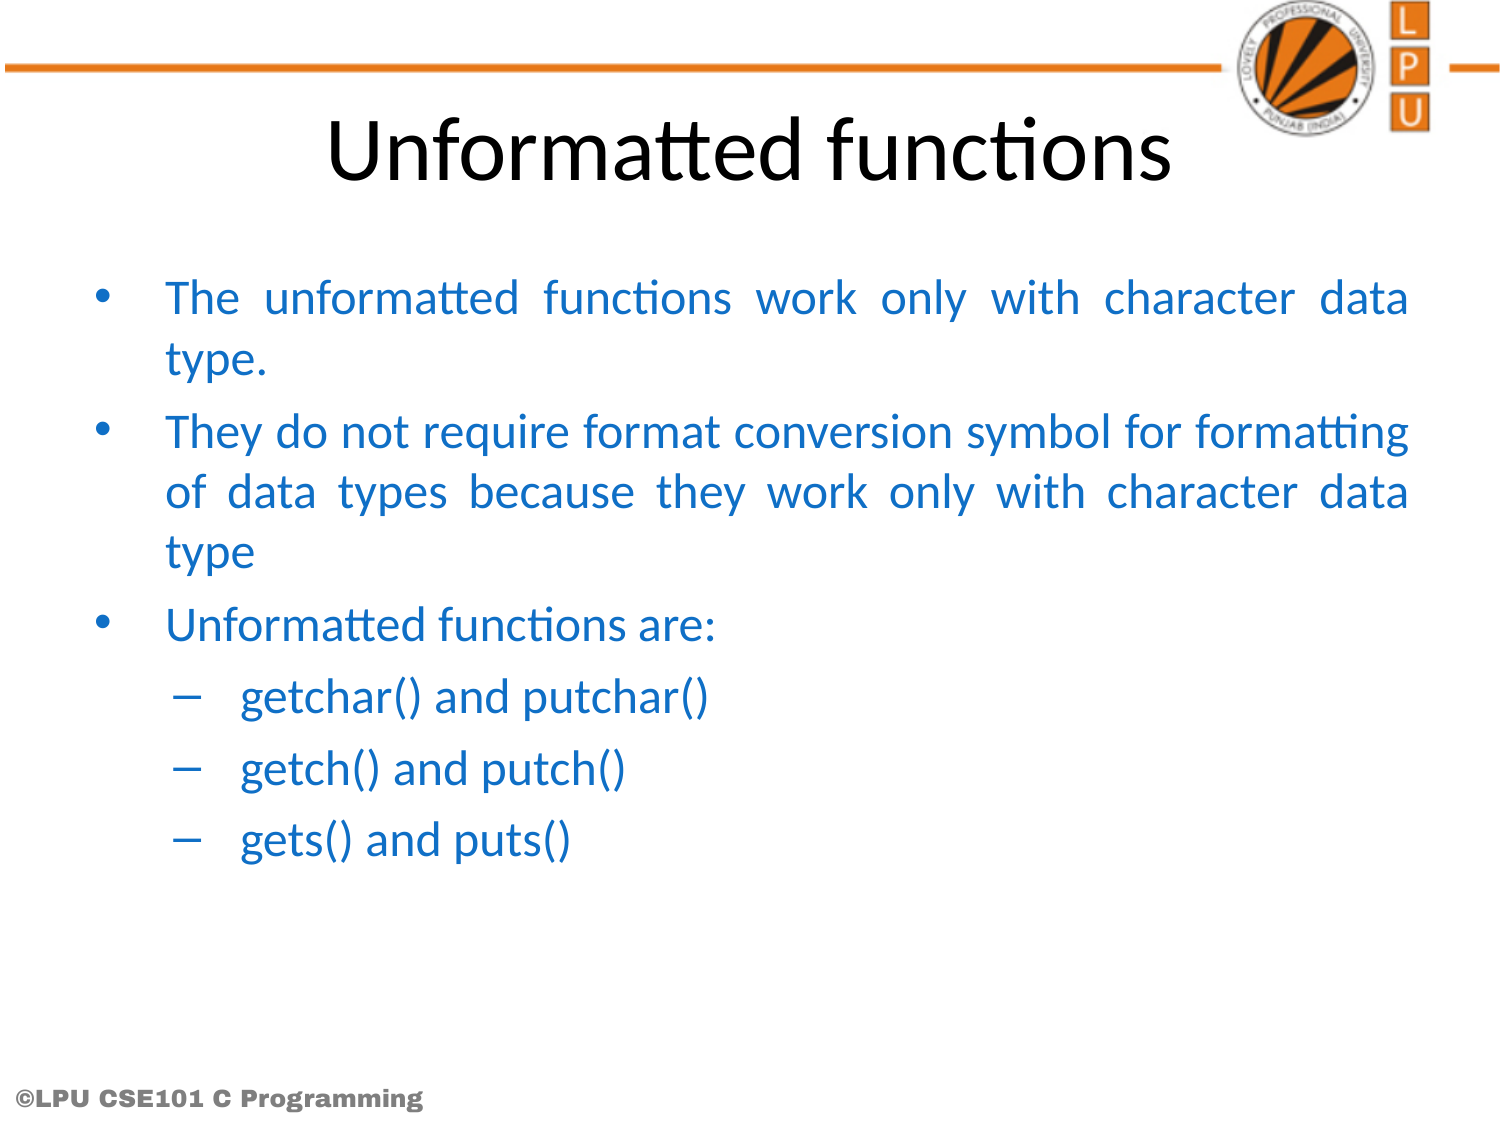

# Unformatted functions
The unformatted functions work only with character data type.
They do not require format conversion symbol for formatting of data types because they work only with character data type
Unformatted functions are:
getchar() and putchar()
getch() and putch()
gets() and puts()